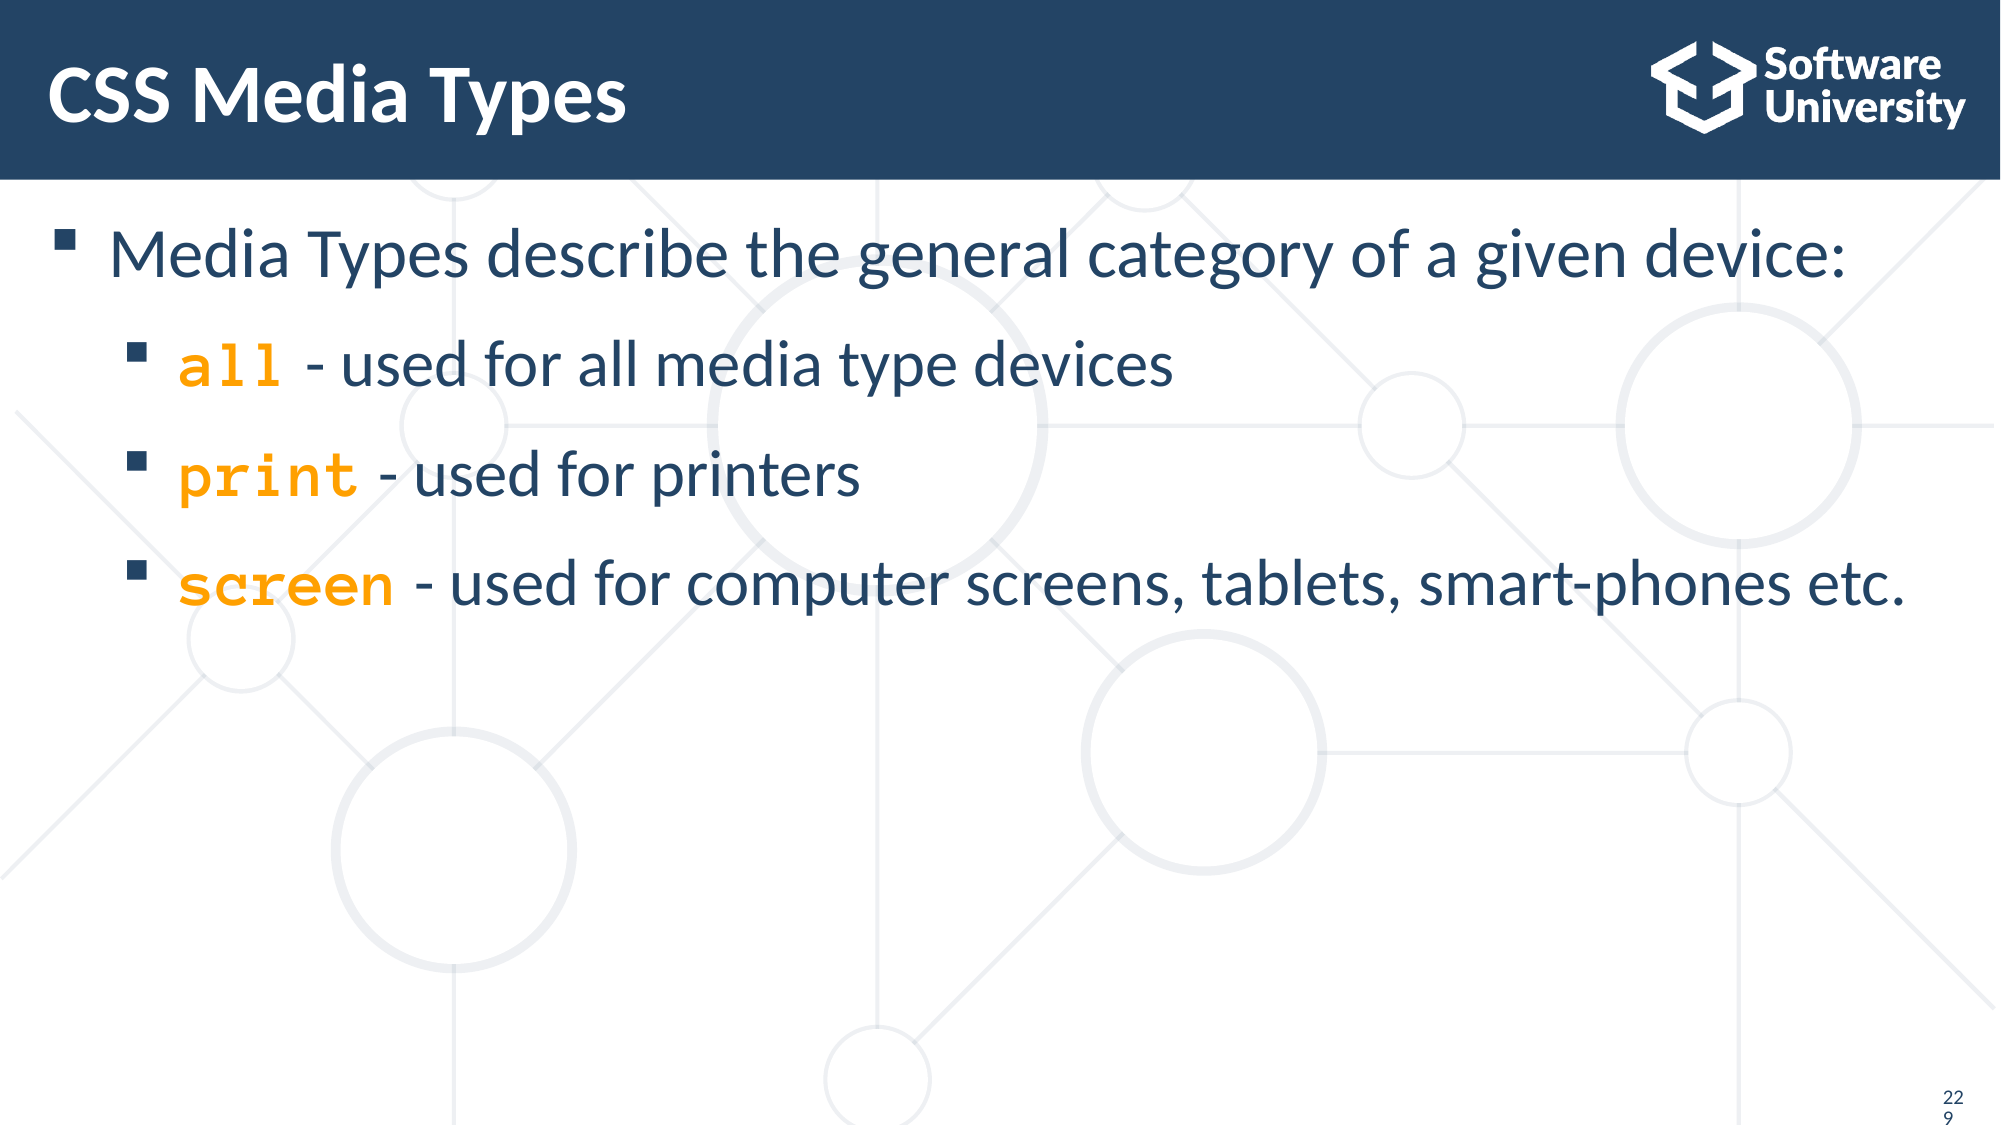

# CSS Media Types
Media Types describe the general category of a given device:
all - used for all media type devices
print - used for printers
screen - used for computer screens, tablets, smart-phones etc.

229